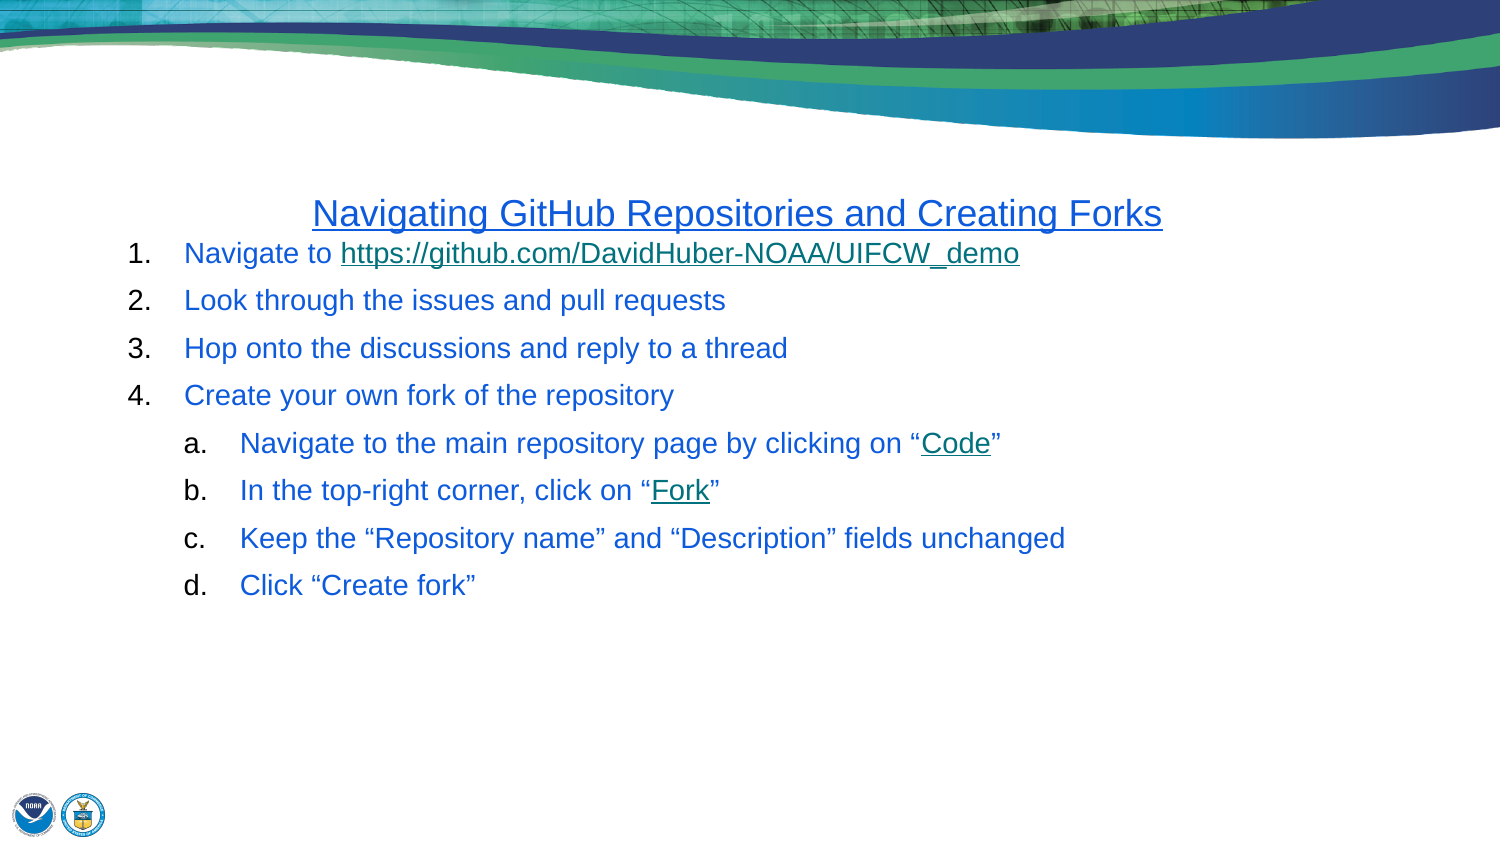

Navigating GitHub Repositories and Creating Forks
Navigate to https://github.com/DavidHuber-NOAA/UIFCW_demo
Look through the issues and pull requests
Hop onto the discussions and reply to a thread
Create your own fork of the repository
Navigate to the main repository page by clicking on “Code”
In the top-right corner, click on “Fork”
Keep the “Repository name” and “Description” fields unchanged
Click “Create fork”